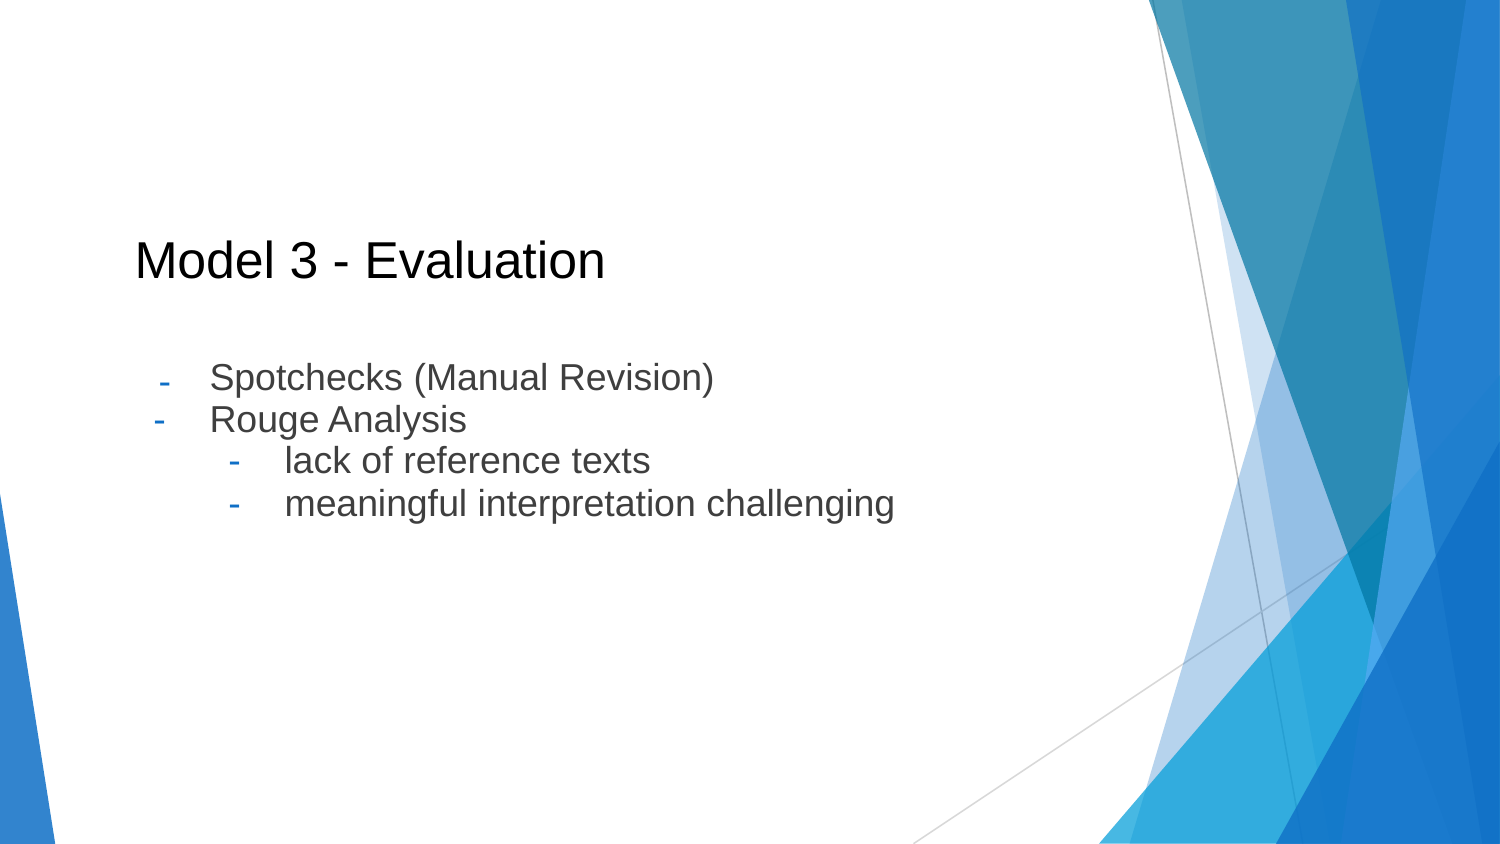

# Model 3 - Evaluation

Spotchecks (Manual Revision)
Rouge Analysis
lack of reference texts
meaningful interpretation challenging